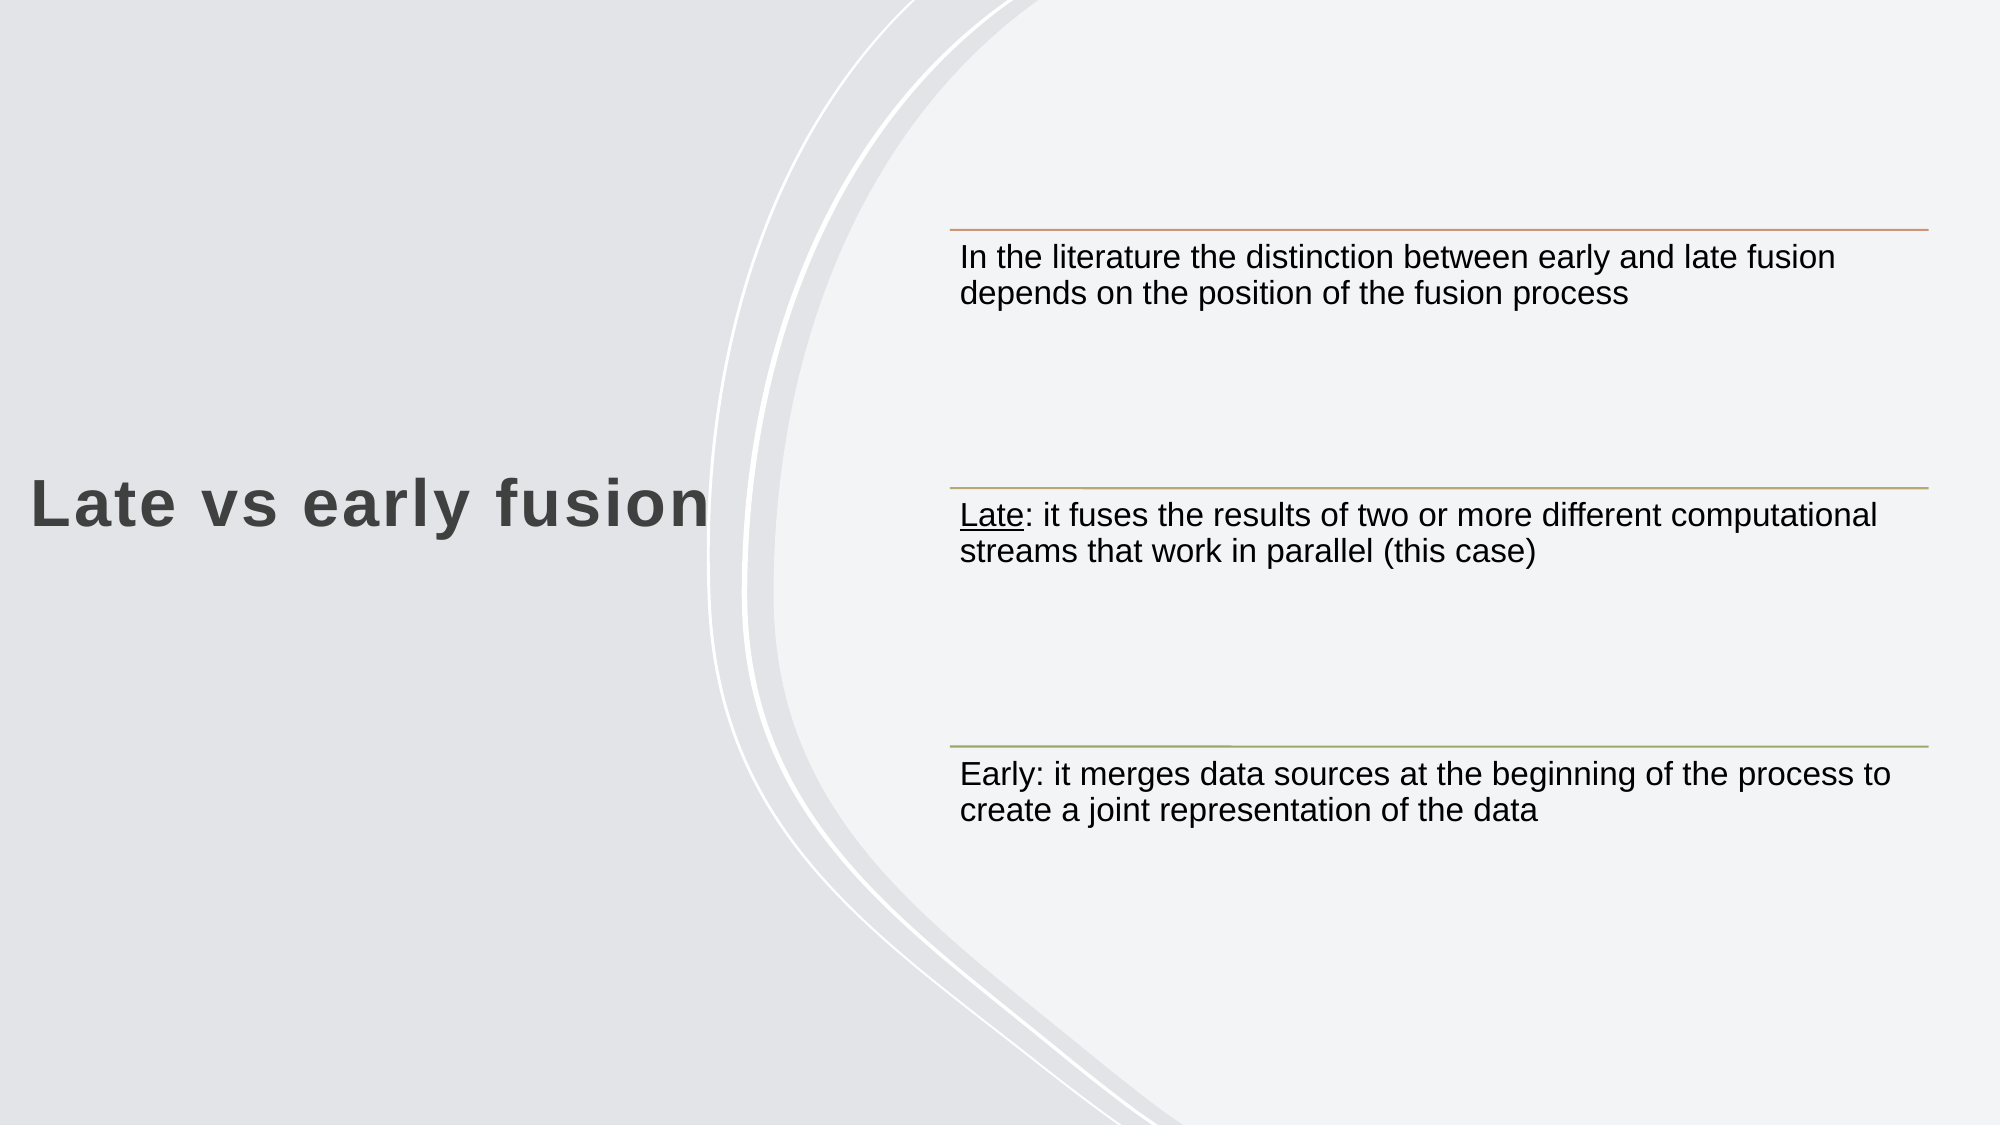

In the literature the distinction between early and late fusion depends on the position of the fusion process
Late: it fuses the results of two or more different computational streams that work in parallel (this case)
Early: it merges data sources at the beginning of the process to create a joint representation of the data
# Late vs early fusion